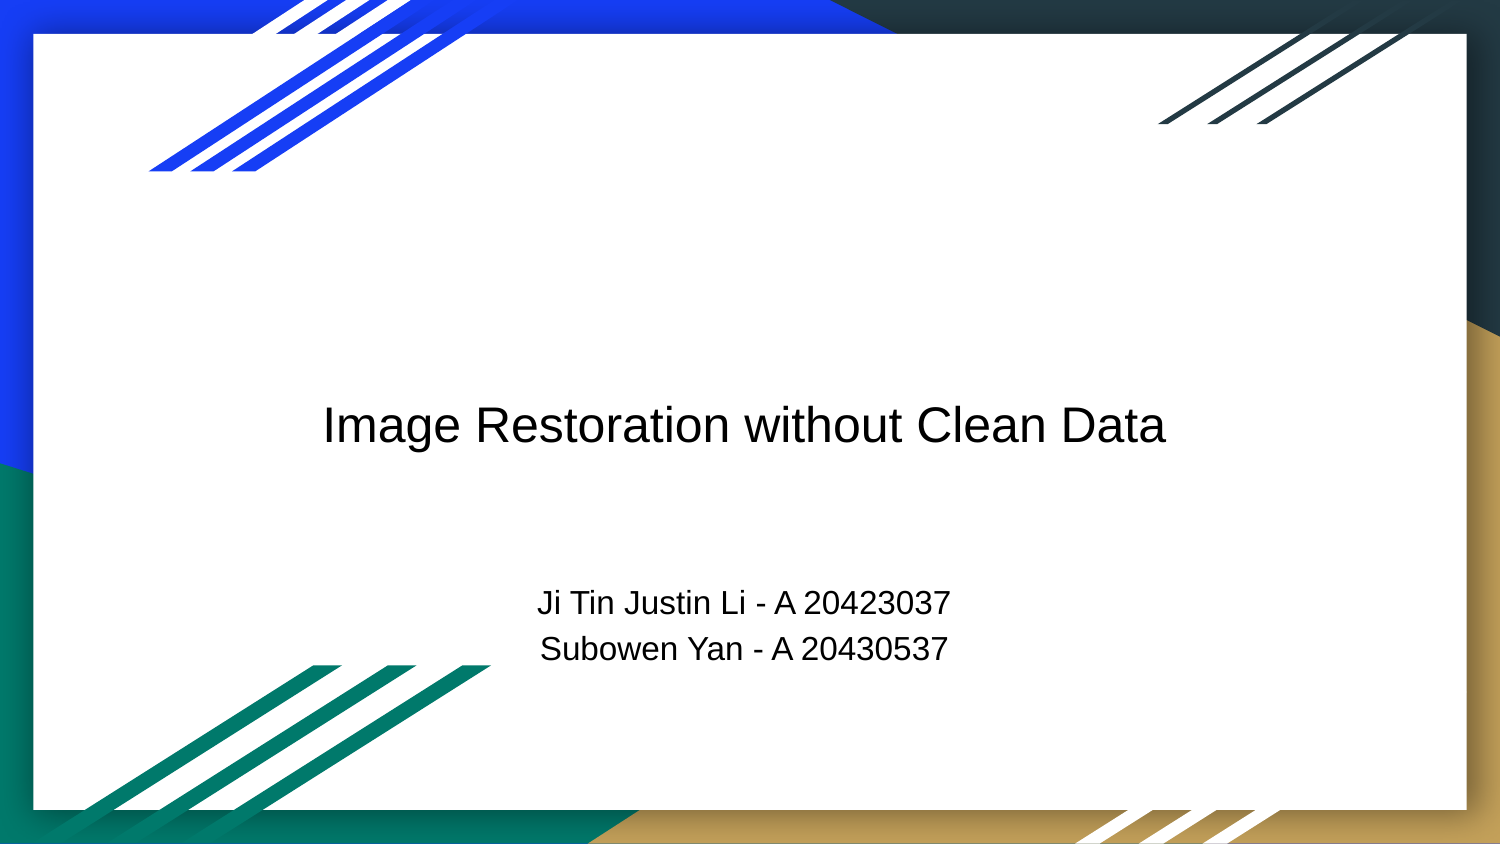

# Image Restoration without Clean Data
Ji Tin Justin Li - A 20423037
Subowen Yan - A 20430537